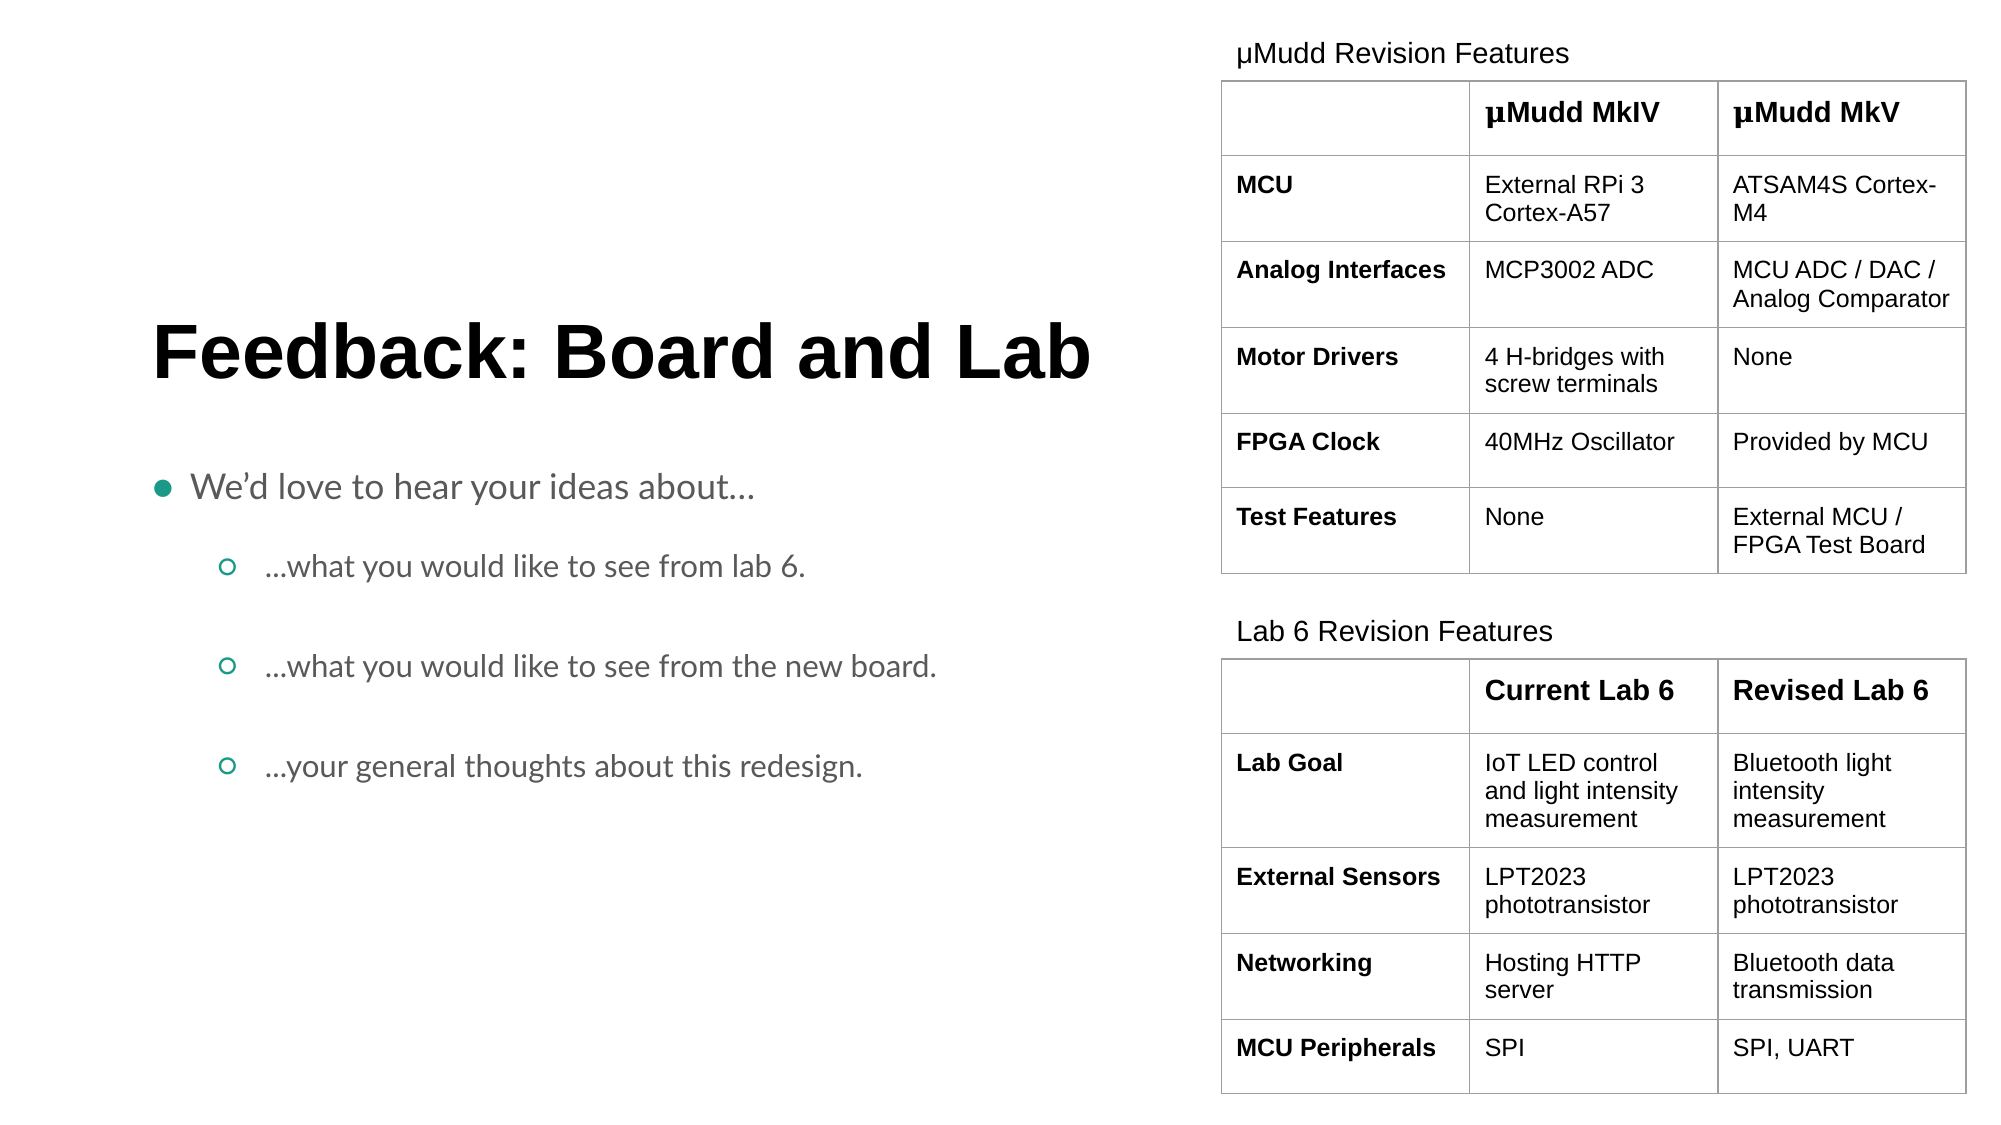

μMudd Revision Features
|  | 𝛍Mudd MkIV | 𝛍Mudd MkV |
| --- | --- | --- |
| MCU | External RPi 3 Cortex-A57 | ATSAM4S Cortex-M4 |
| Analog Interfaces | MCP3002 ADC | MCU ADC / DAC / Analog Comparator |
| Motor Drivers | 4 H-bridges with screw terminals | None |
| FPGA Clock | 40MHz Oscillator | Provided by MCU |
| Test Features | None | External MCU / FPGA Test Board |
# Feedback: Board and Lab
We’d love to hear your ideas about…
...what you would like to see from lab 6.
...what you would like to see from the new board.
...your general thoughts about this redesign.
Lab 6 Revision Features
|  | Current Lab 6 | Revised Lab 6 |
| --- | --- | --- |
| Lab Goal | IoT LED control and light intensity measurement | Bluetooth light intensity measurement |
| External Sensors | LPT2023 phototransistor | LPT2023 phototransistor |
| Networking | Hosting HTTP server | Bluetooth data transmission |
| MCU Peripherals | SPI | SPI, UART |